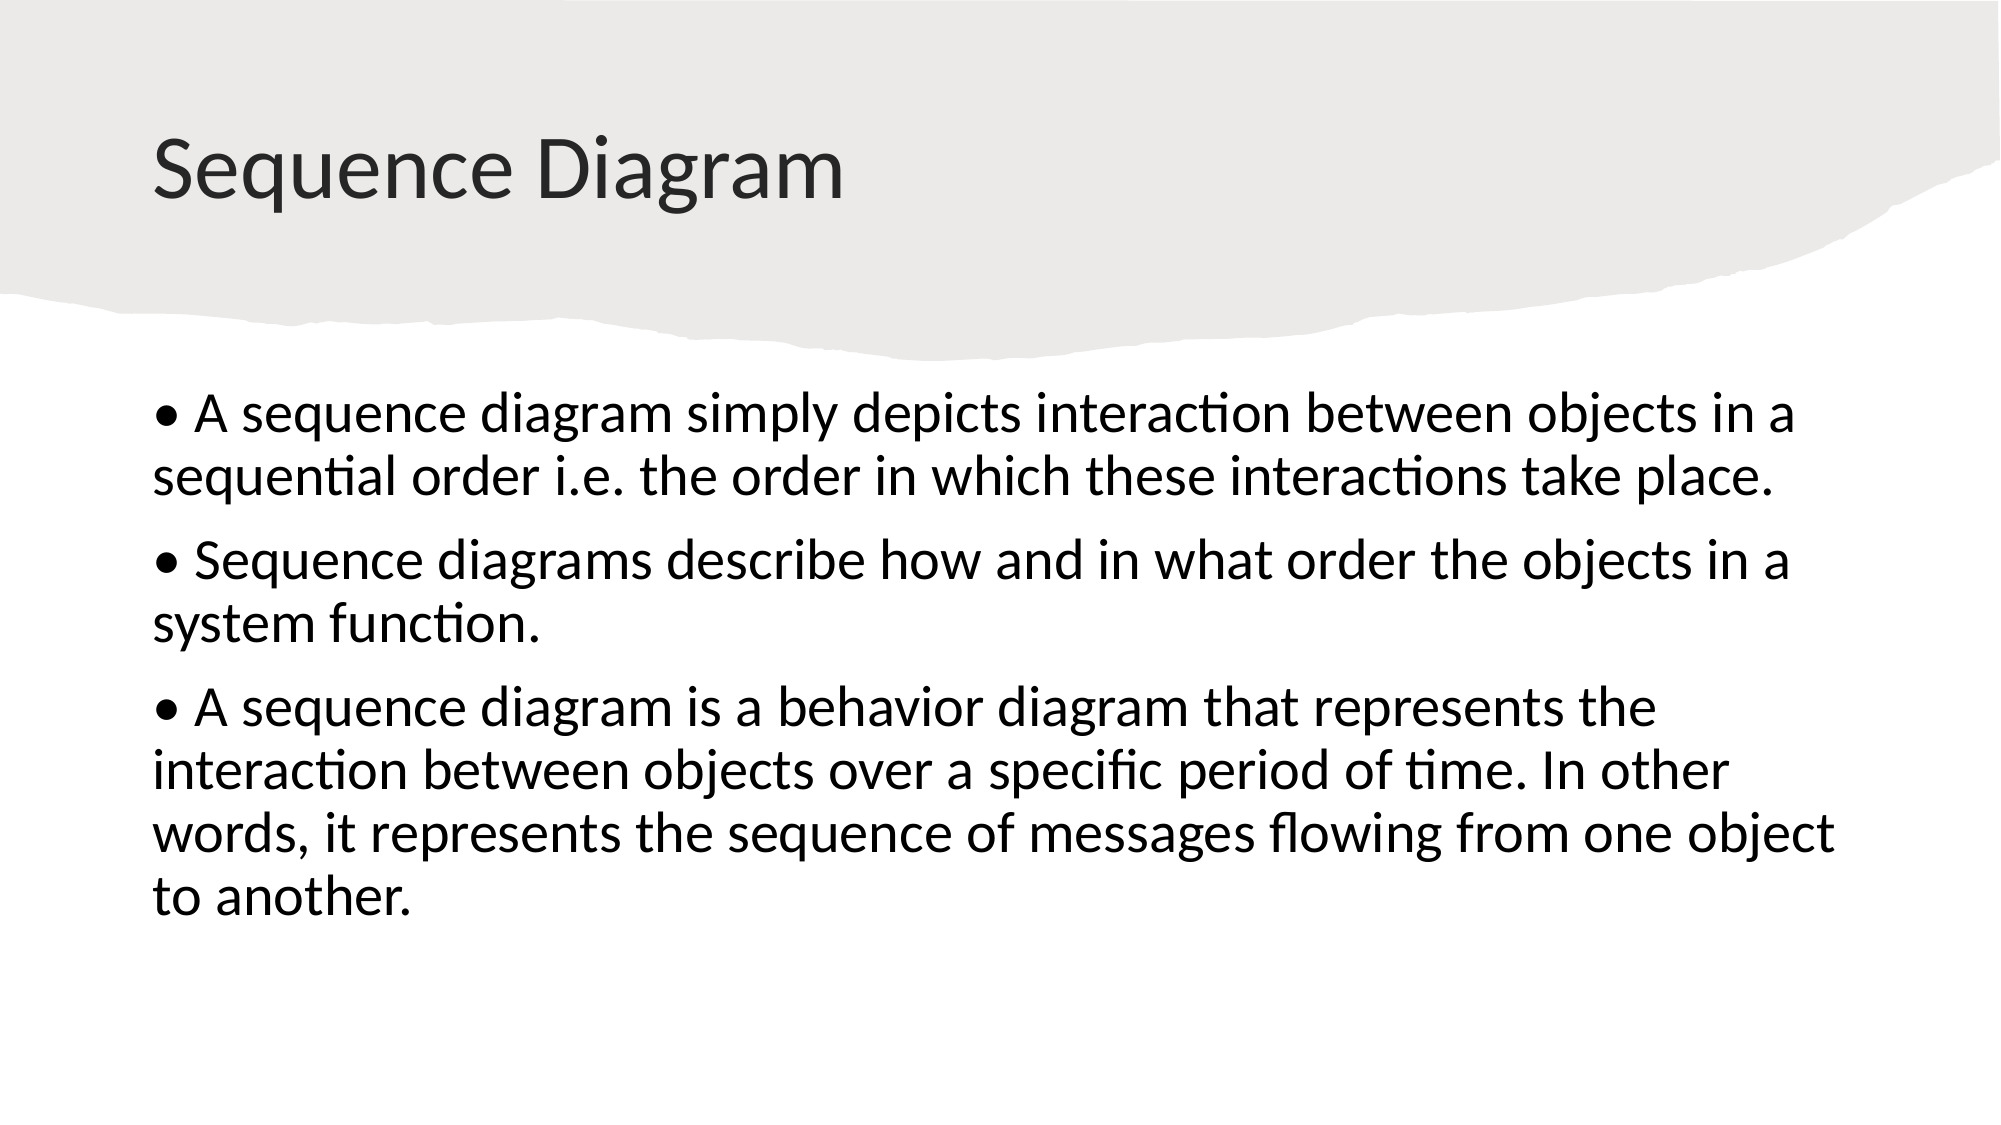

# Sequence Diagram
• A sequence diagram simply depicts interaction between objects in a sequential order i.e. the order in which these interactions take place.
• Sequence diagrams describe how and in what order the objects in a system function.
• A sequence diagram is a behavior diagram that represents the interaction between objects over a specific period of time. In other words, it represents the sequence of messages flowing from one object to another.